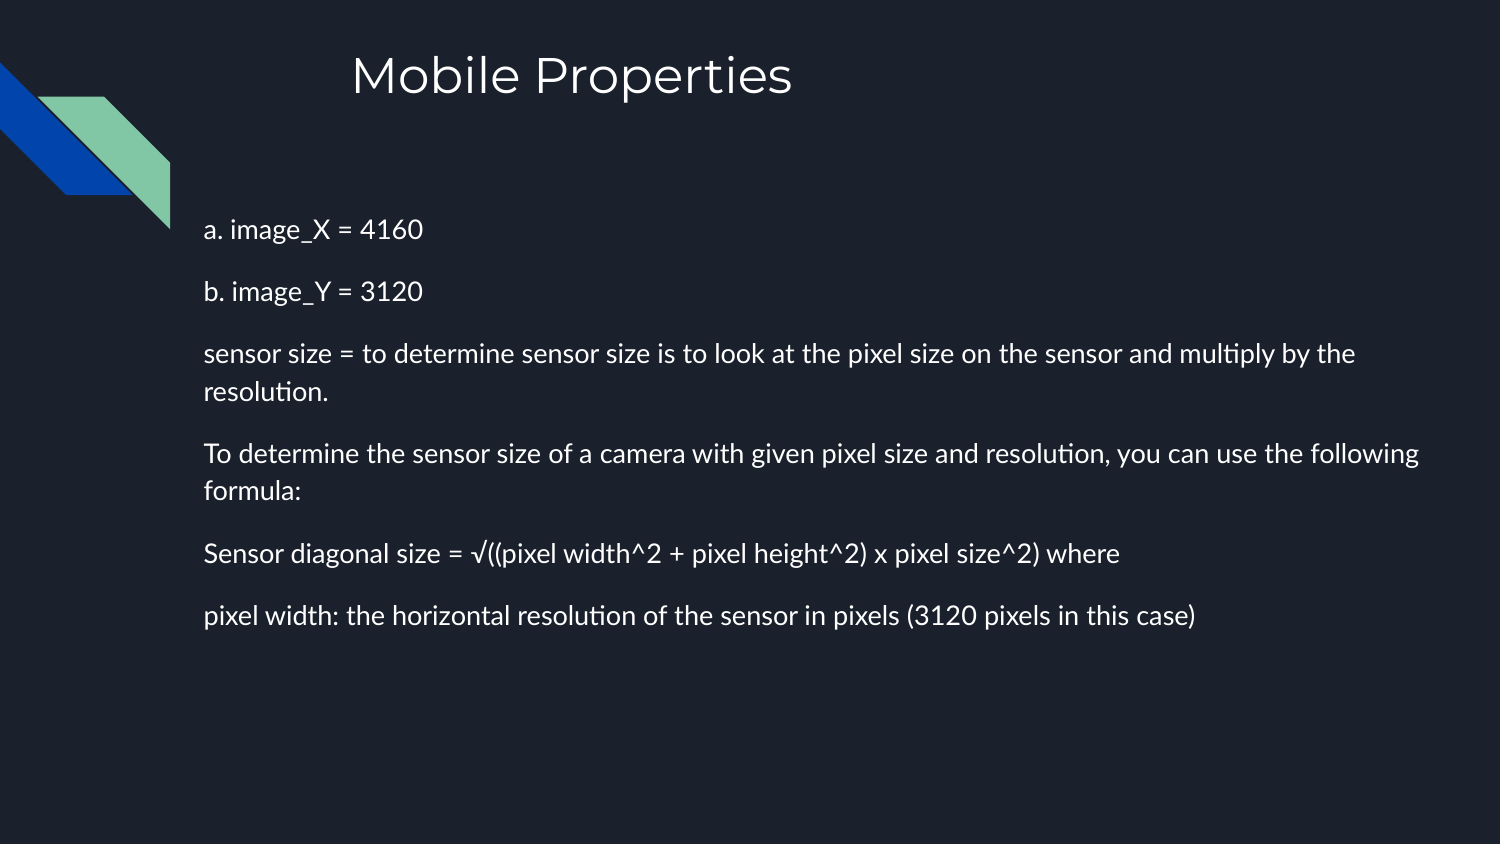

# Mobile Properties
a. image_X = 4160
b. image_Y = 3120
sensor size = to determine sensor size is to look at the pixel size on the sensor and multiply by the resolution.
To determine the sensor size of a camera with given pixel size and resolution, you can use the following formula:
Sensor diagonal size = √((pixel width^2 + pixel height^2) x pixel size^2) where
pixel width: the horizontal resolution of the sensor in pixels (3120 pixels in this case)